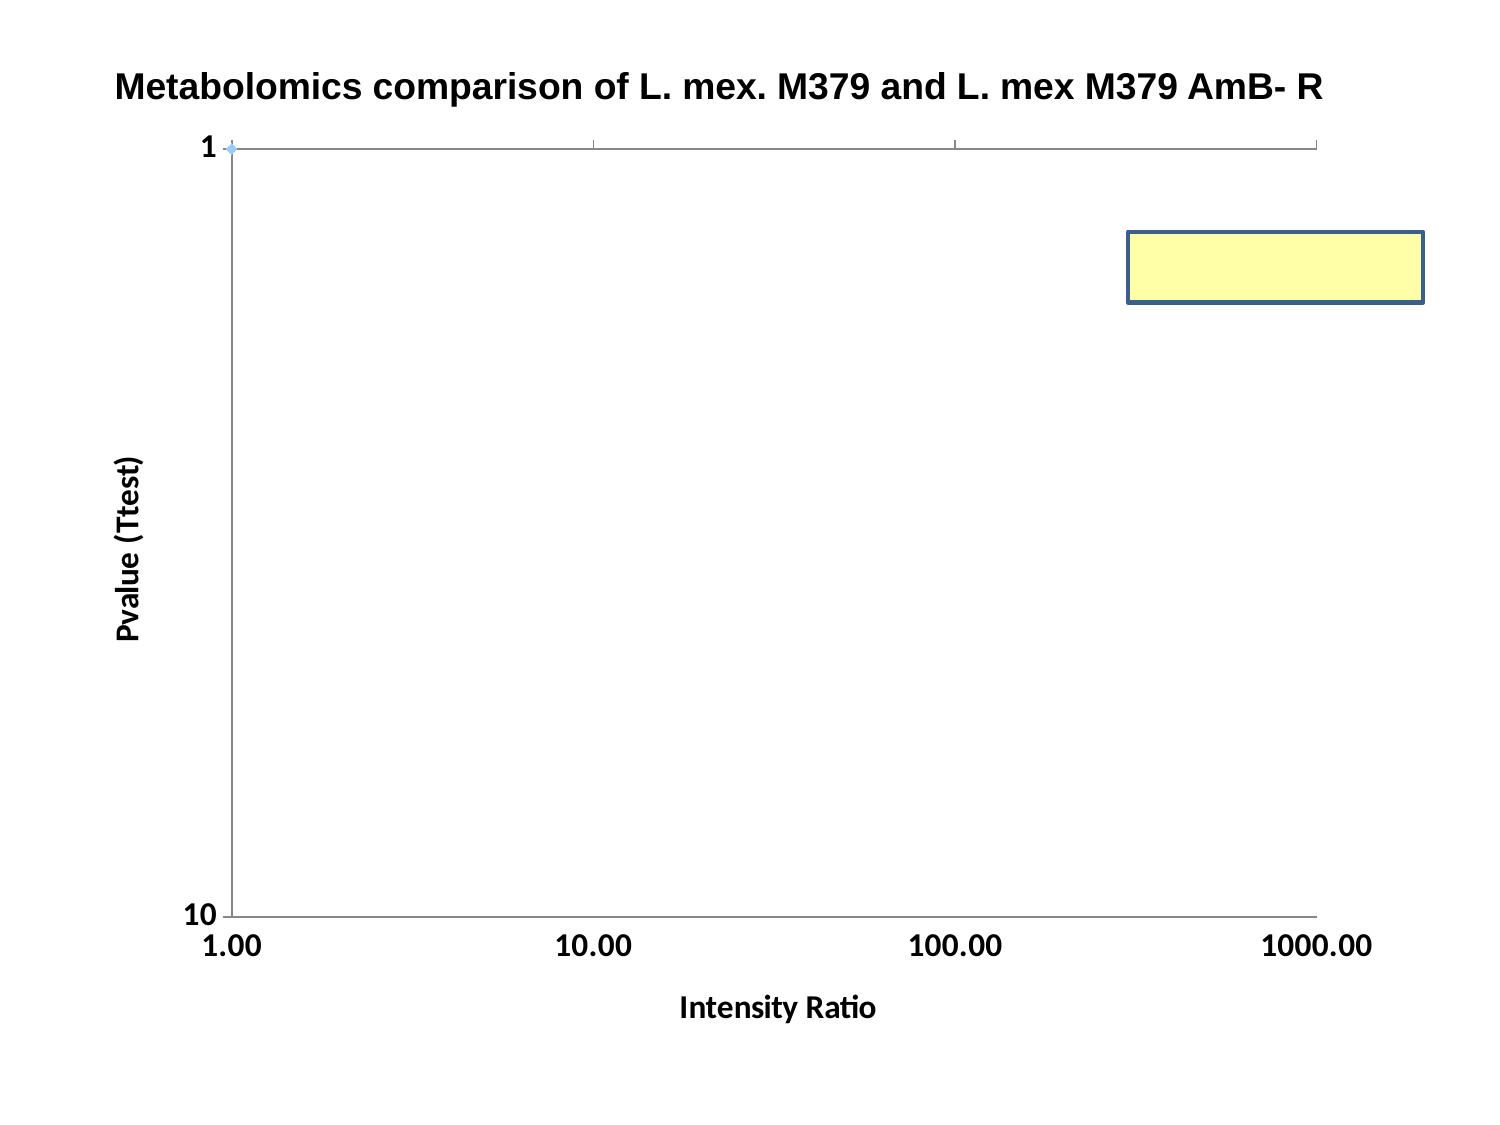

Metabolomics comparison of L. mex. M379 and L. mex M379 AmB- R

### Chart

| Category |  |  |
|---|---|---|